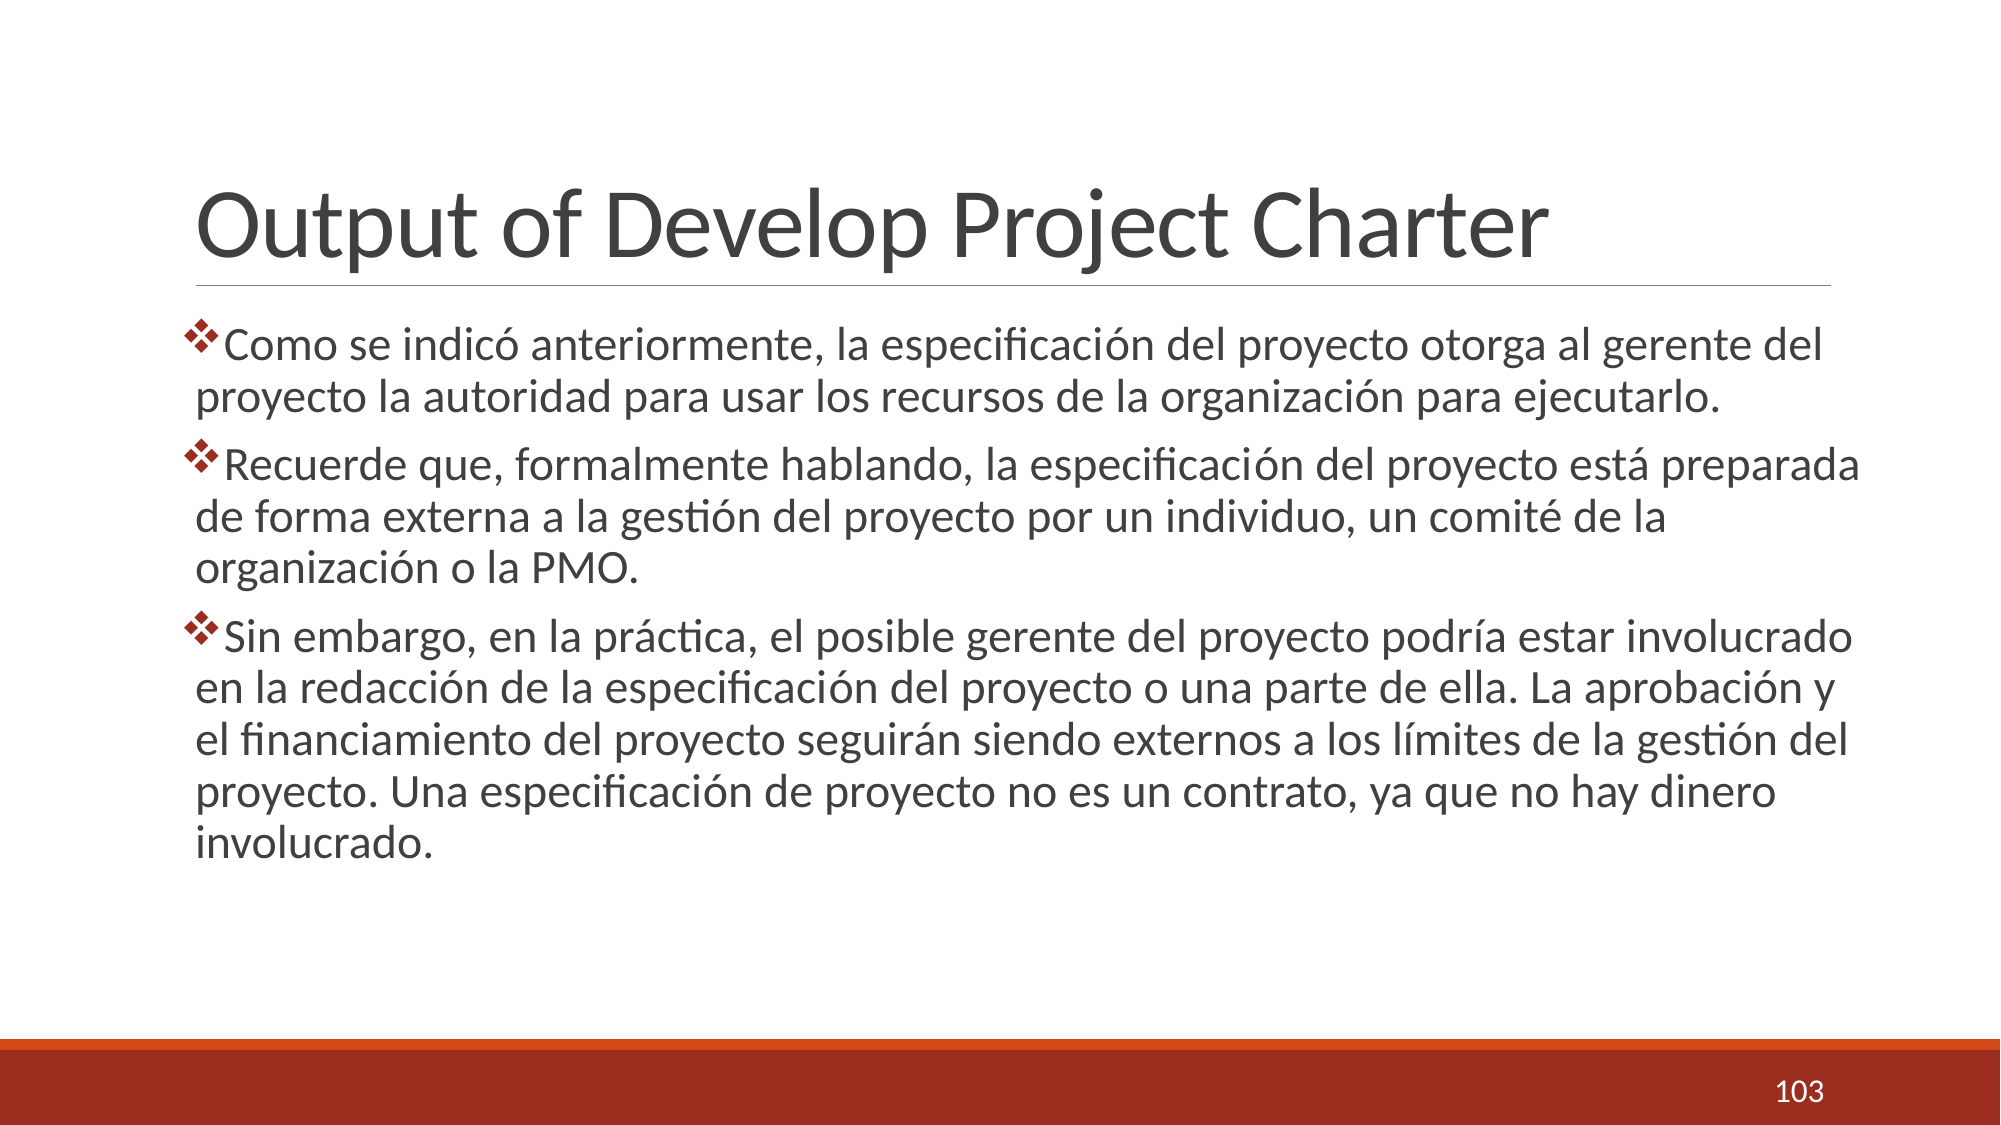

# Output of Develop Project Charter
Como se indicó anteriormente, la especificación del proyecto otorga al gerente del proyecto la autoridad para usar los recursos de la organización para ejecutarlo.
Recuerde que, formalmente hablando, la especificación del proyecto está preparada de forma externa a la gestión del proyecto por un individuo, un comité de la organización o la PMO.
Sin embargo, en la práctica, el posible gerente del proyecto podría estar involucrado en la redacción de la especificación del proyecto o una parte de ella. La aprobación y el financiamiento del proyecto seguirán siendo externos a los límites de la gestión del proyecto. Una especificación de proyecto no es un contrato, ya que no hay dinero involucrado.
103